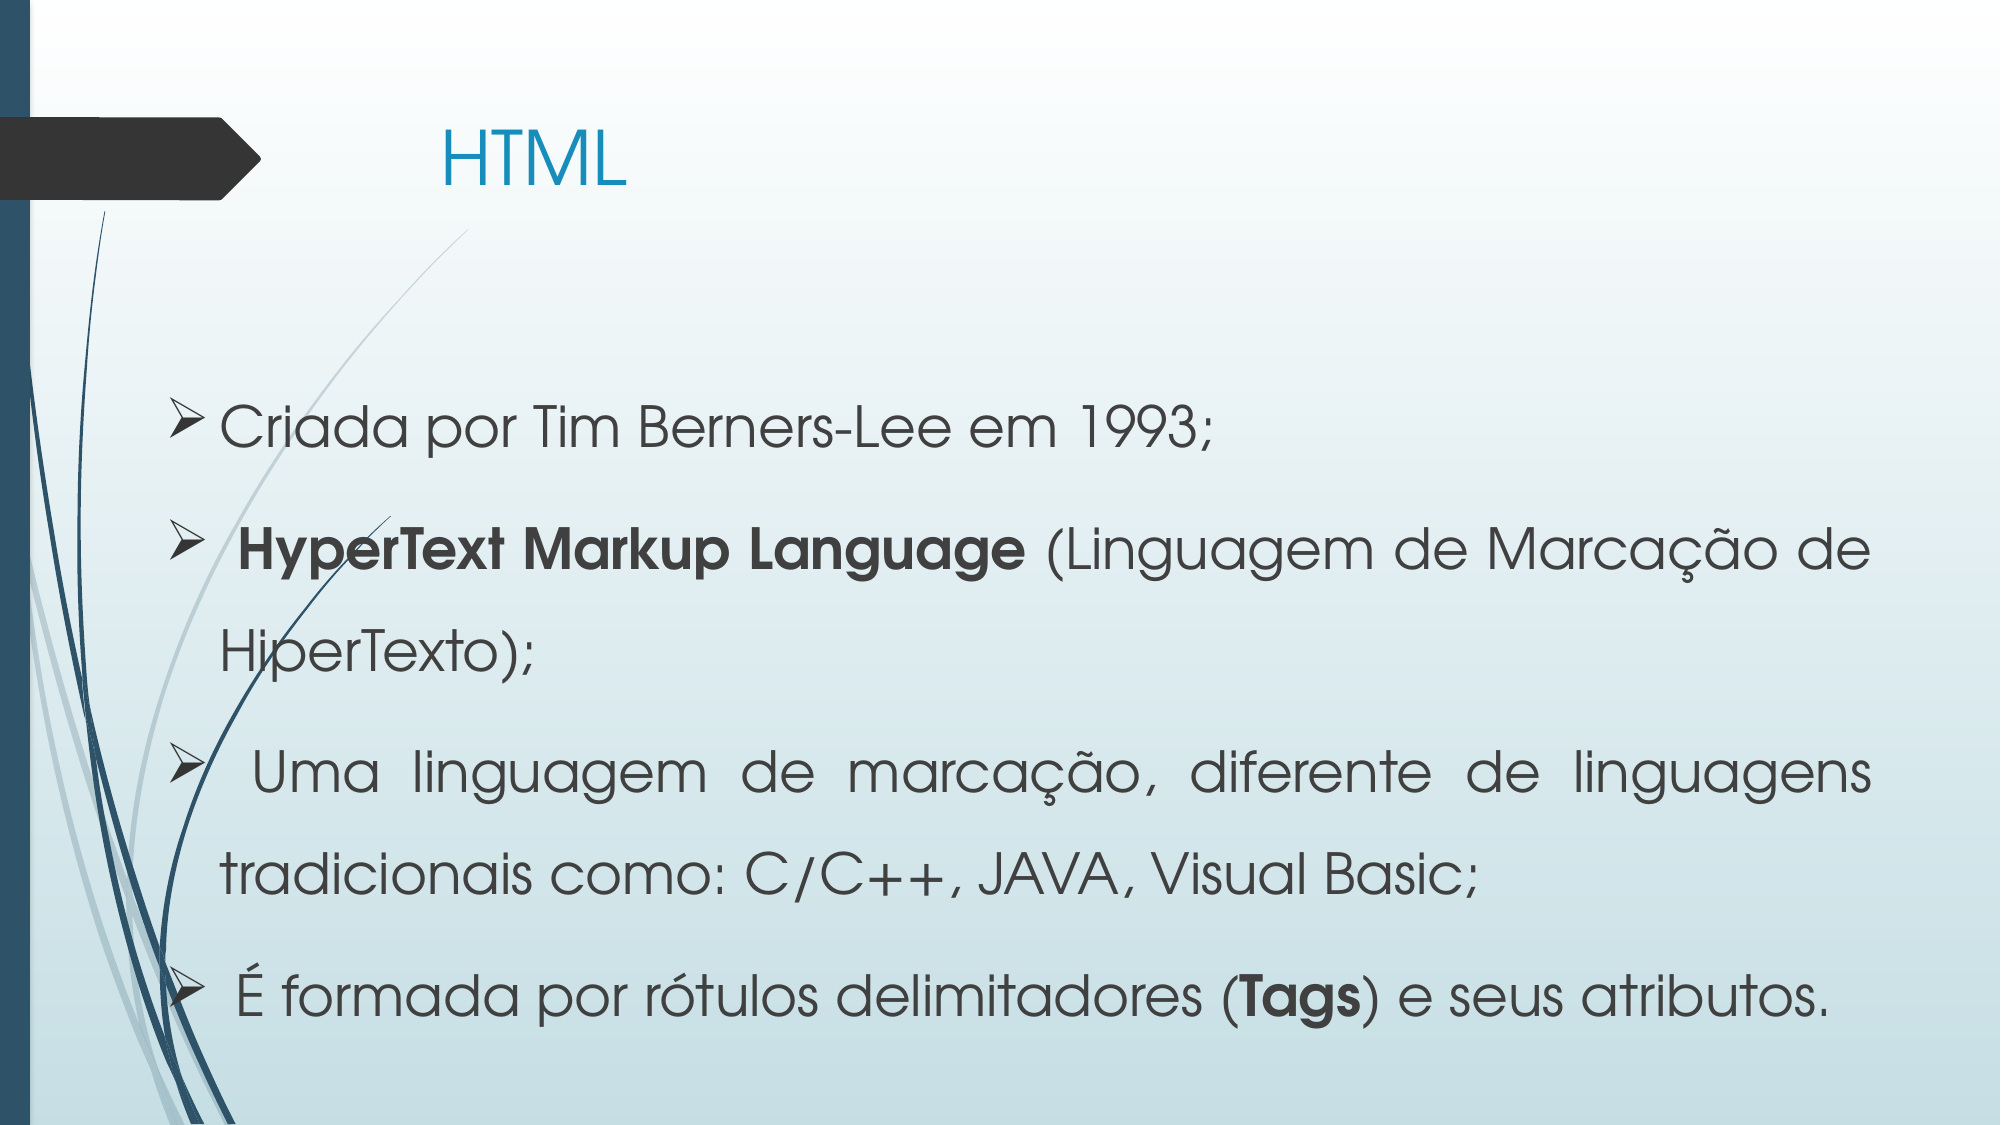

# HTML
Criada por Tim Berners-Lee em 1993;
 HyperText Markup Language (Linguagem de Marcação de HiperTexto);
 Uma linguagem de marcação, diferente de linguagens tradicionais como: C/C++, JAVA, Visual Basic;
 É formada por rótulos delimitadores (Tags) e seus atributos.